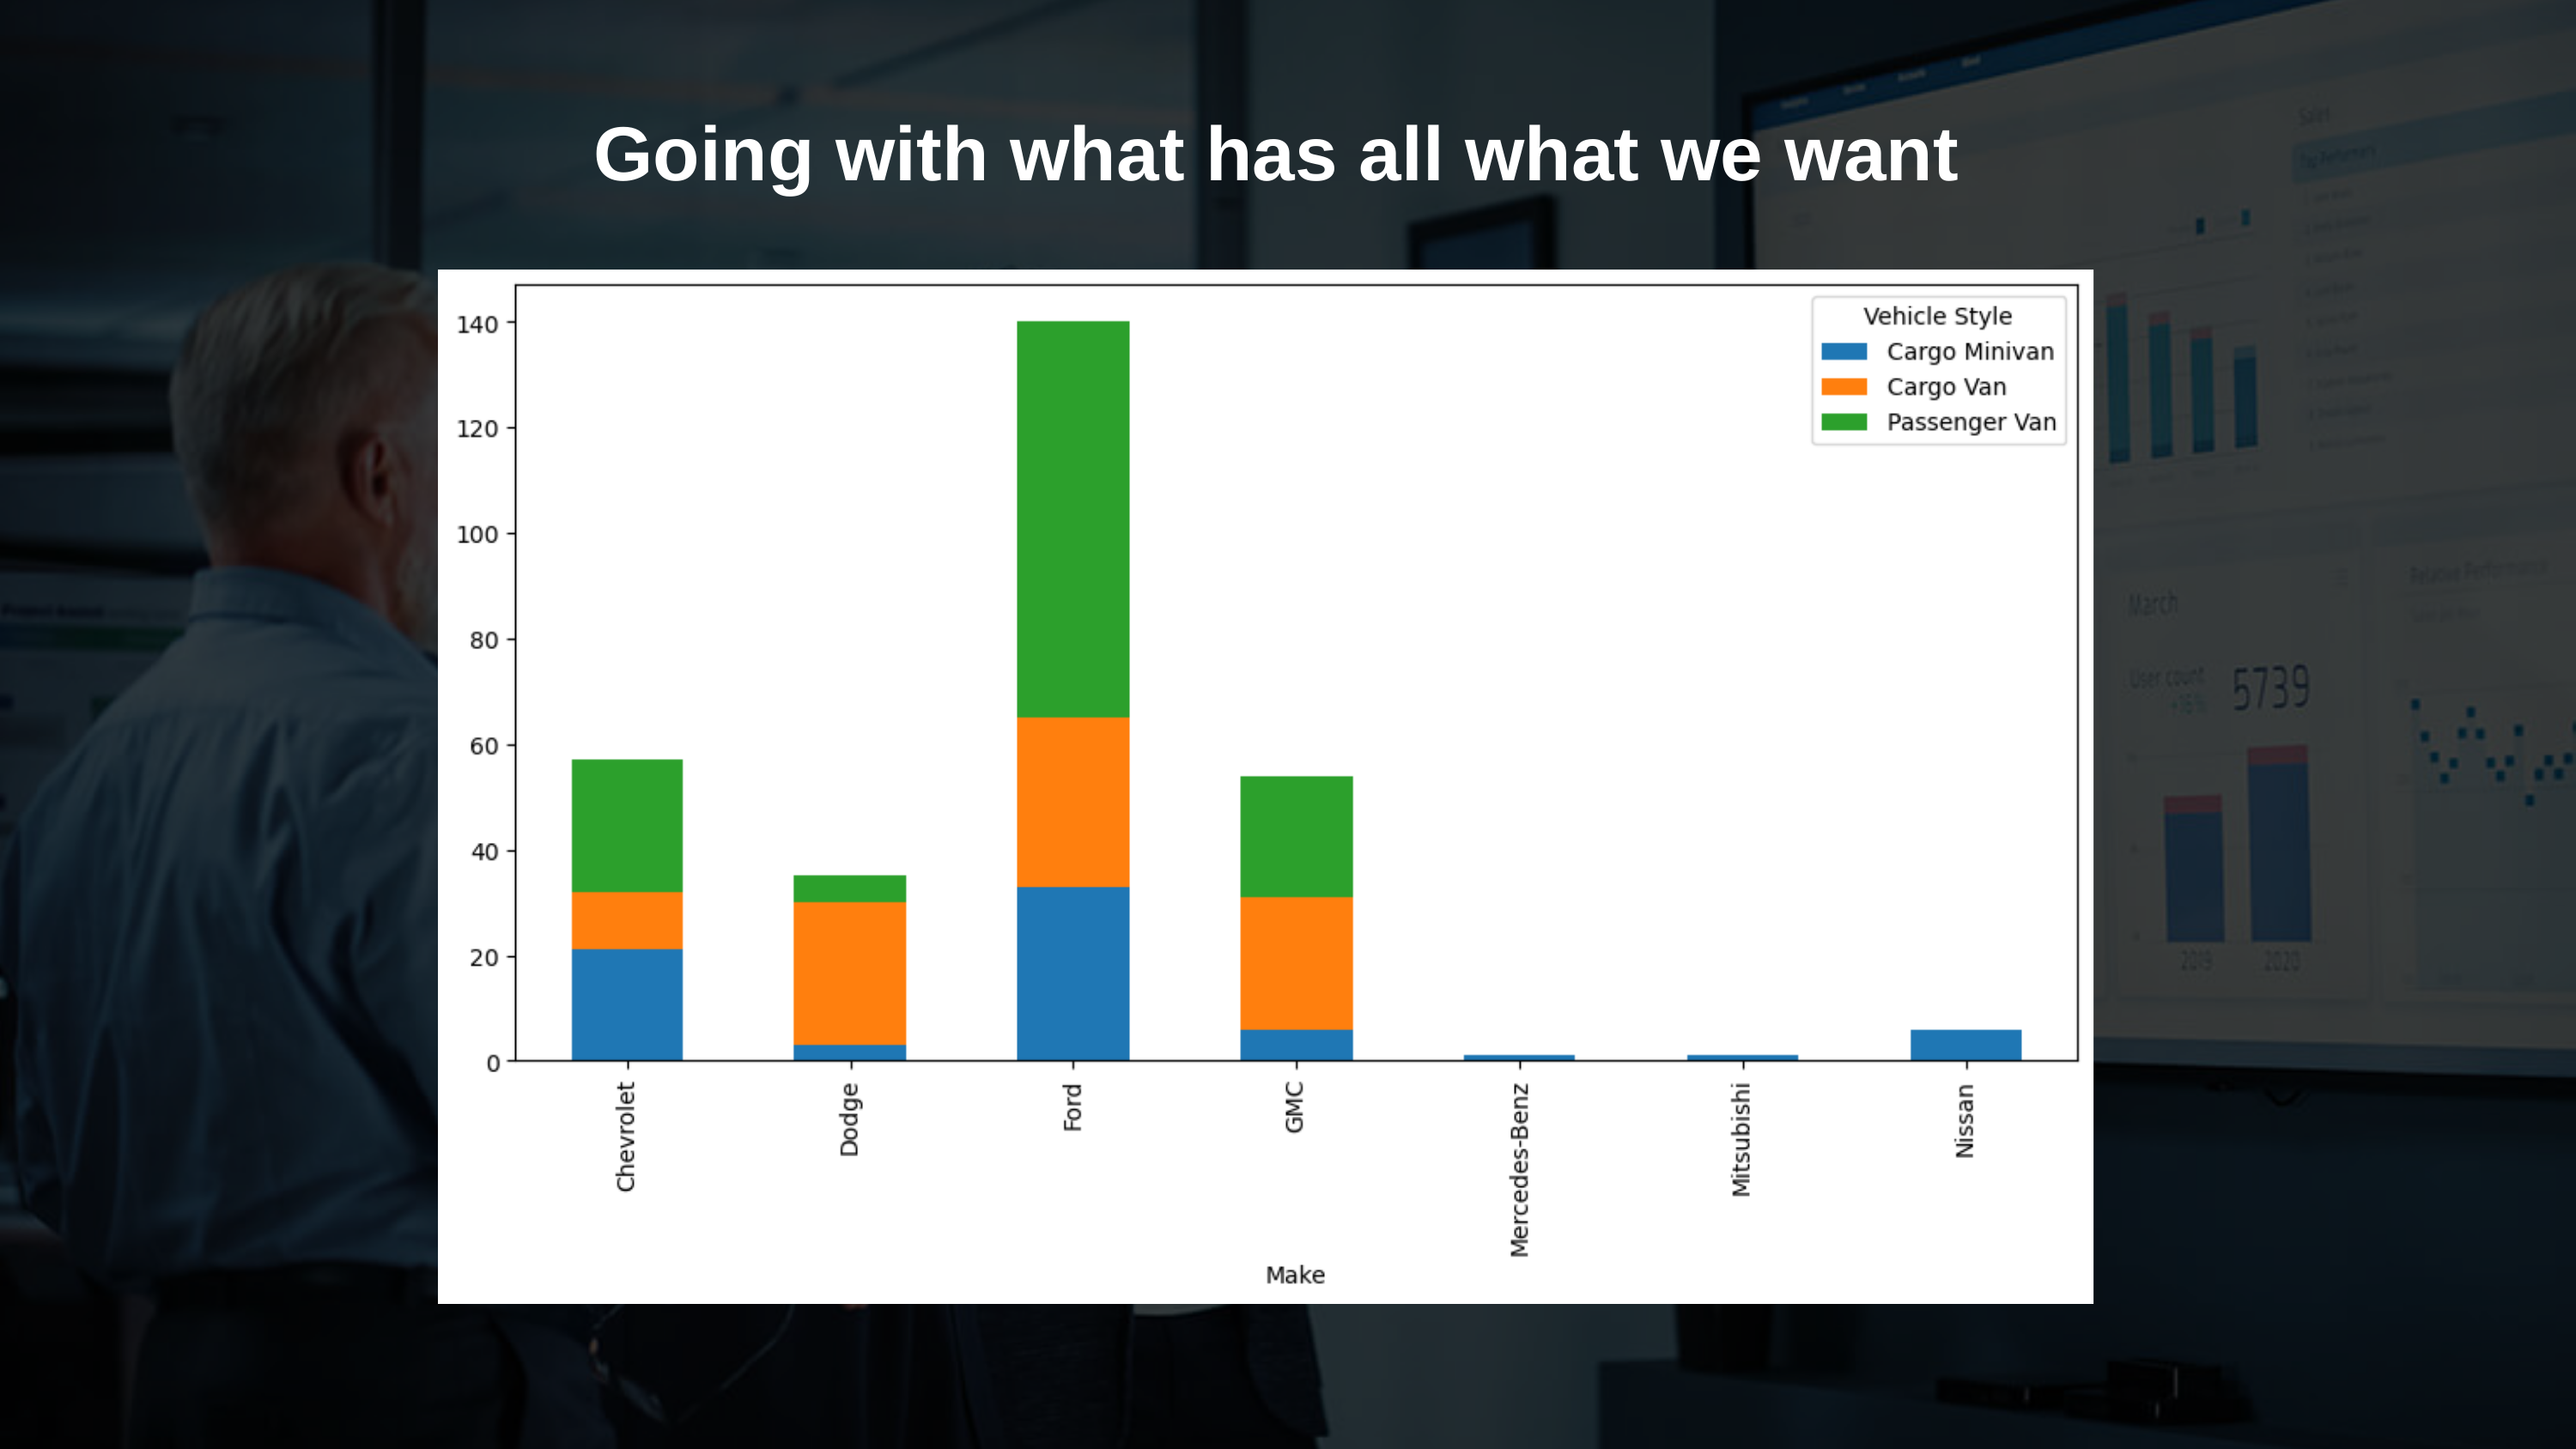

Going with what has all what we want